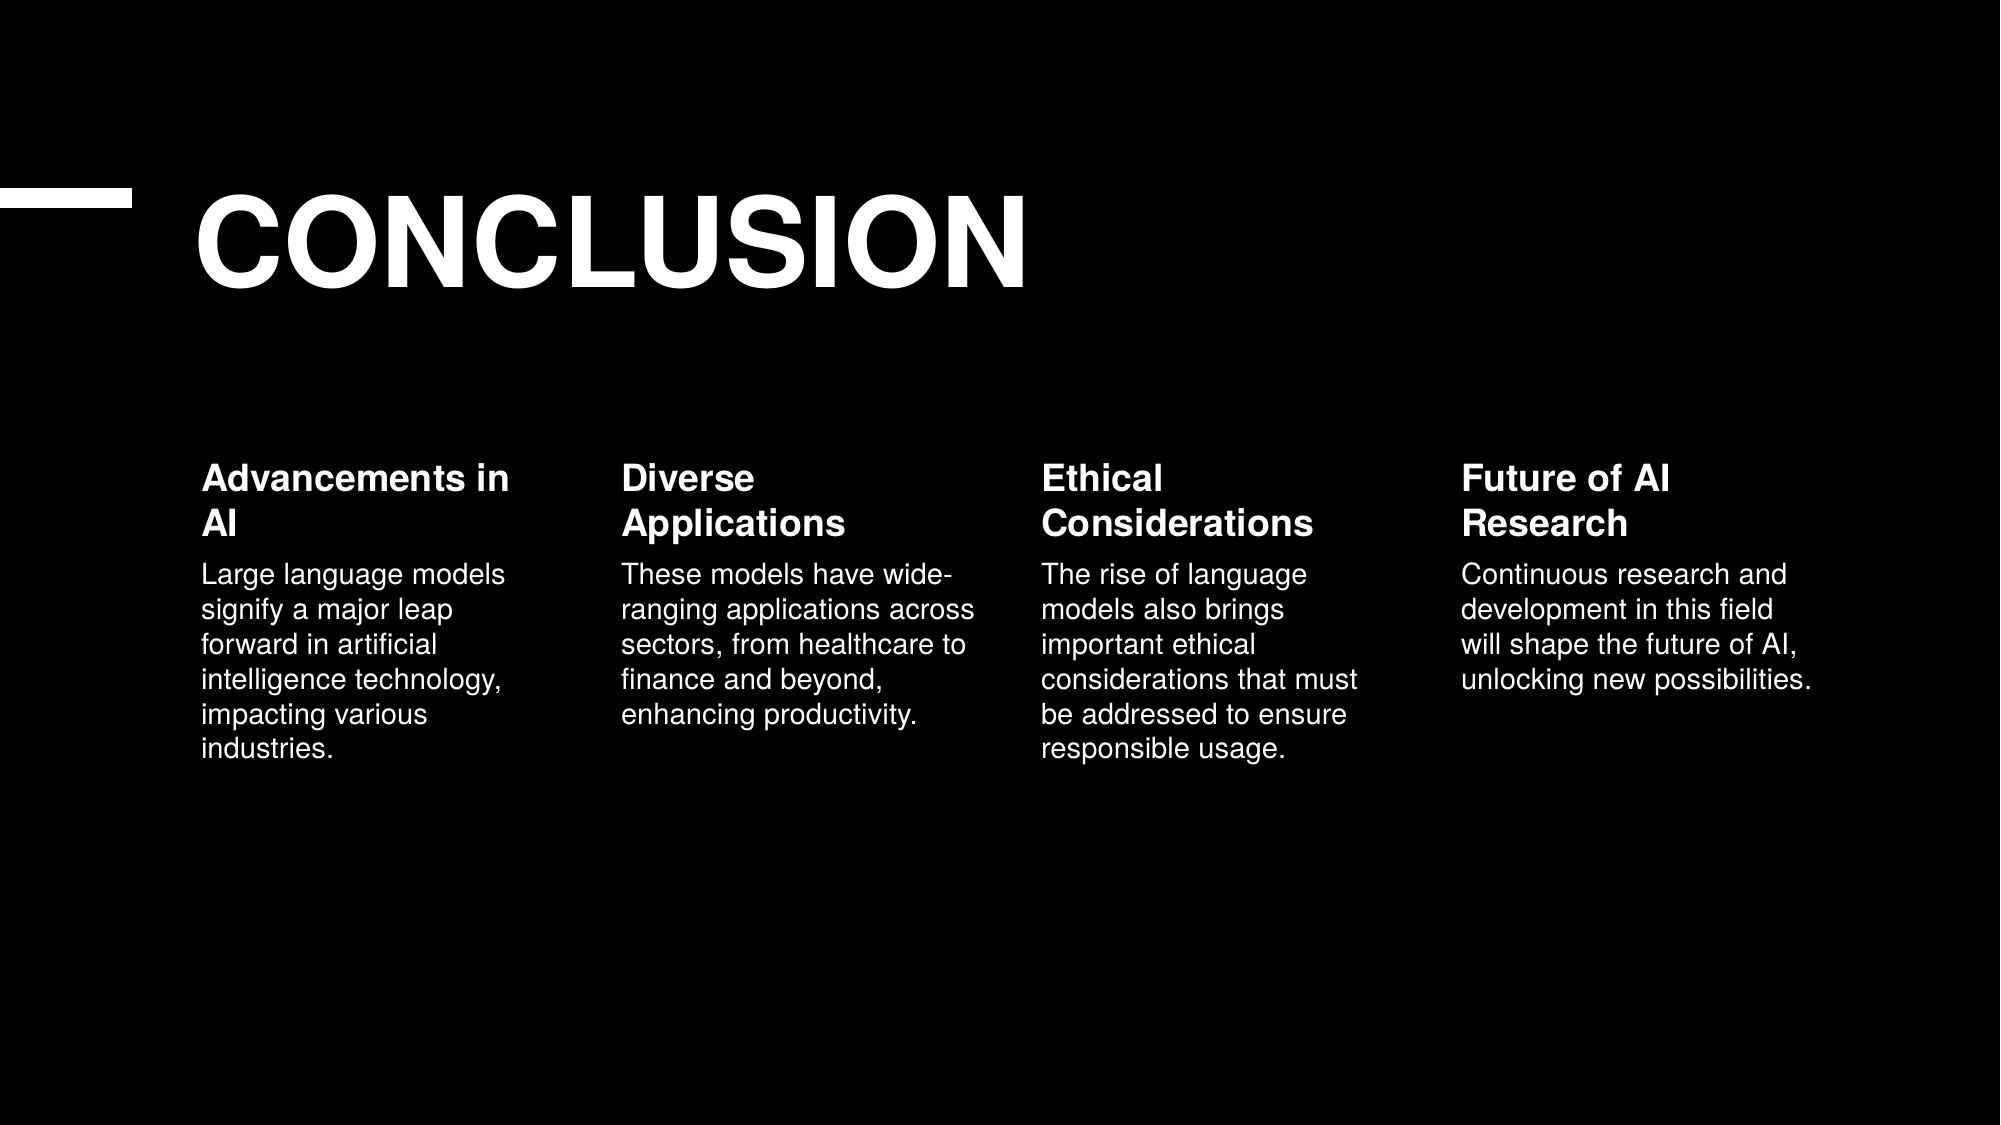

# Conclusion
Advancements in AI
Large language models signify a major leap forward in artificial intelligence technology, impacting various industries.
Diverse Applications
These models have wide-ranging applications across sectors, from healthcare to finance and beyond, enhancing productivity.
Ethical Considerations
The rise of language models also brings important ethical considerations that must be addressed to ensure responsible usage.
Future of AI Research
Continuous research and development in this field will shape the future of AI, unlocking new possibilities.